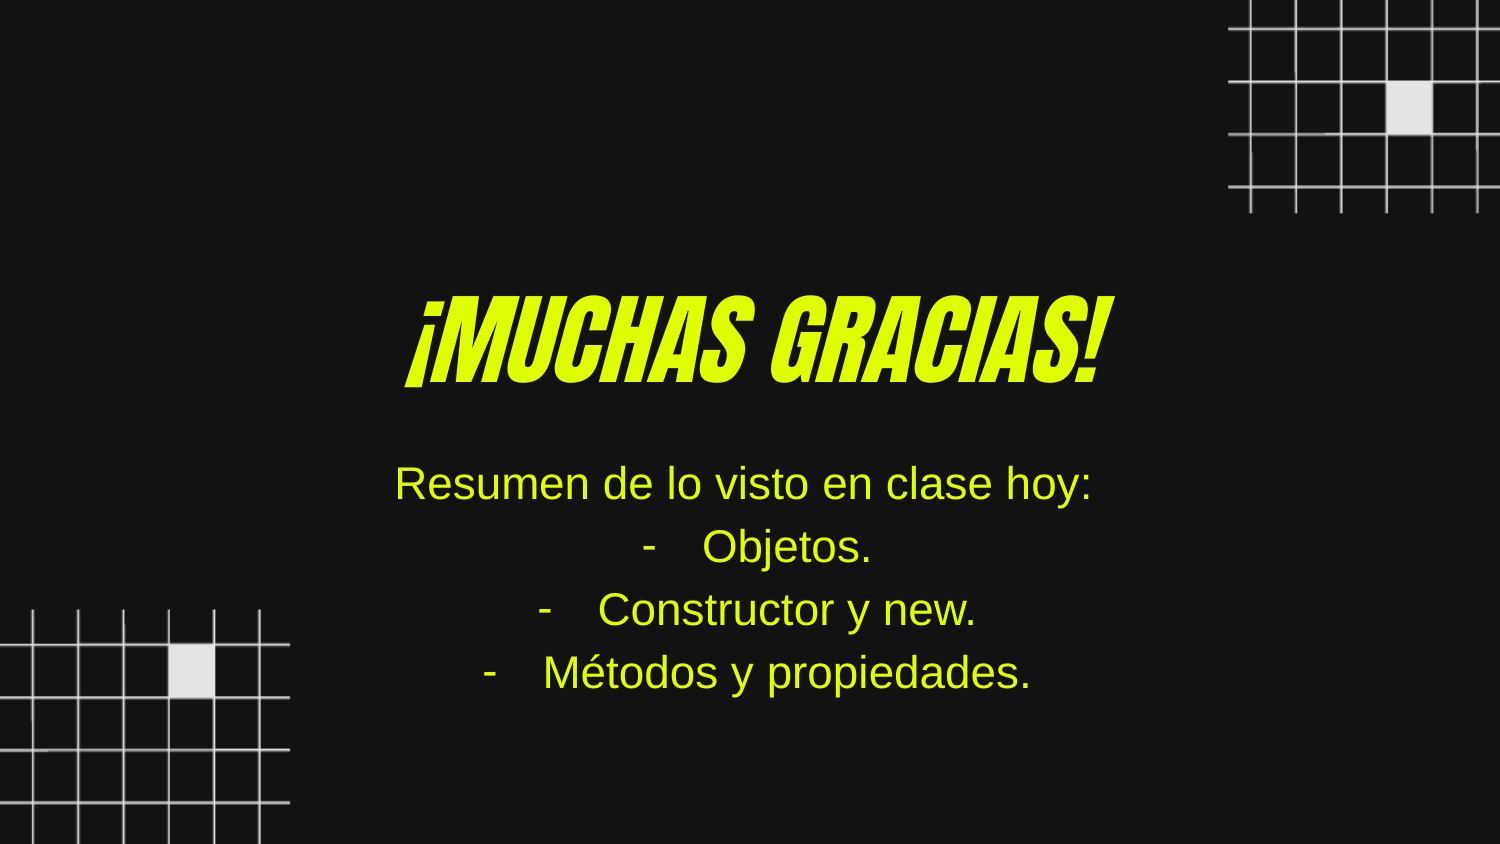

¡MUCHAS GRACIAS!
Resumen de lo visto en clase hoy:
Objetos.
Constructor y new.
Métodos y propiedades.